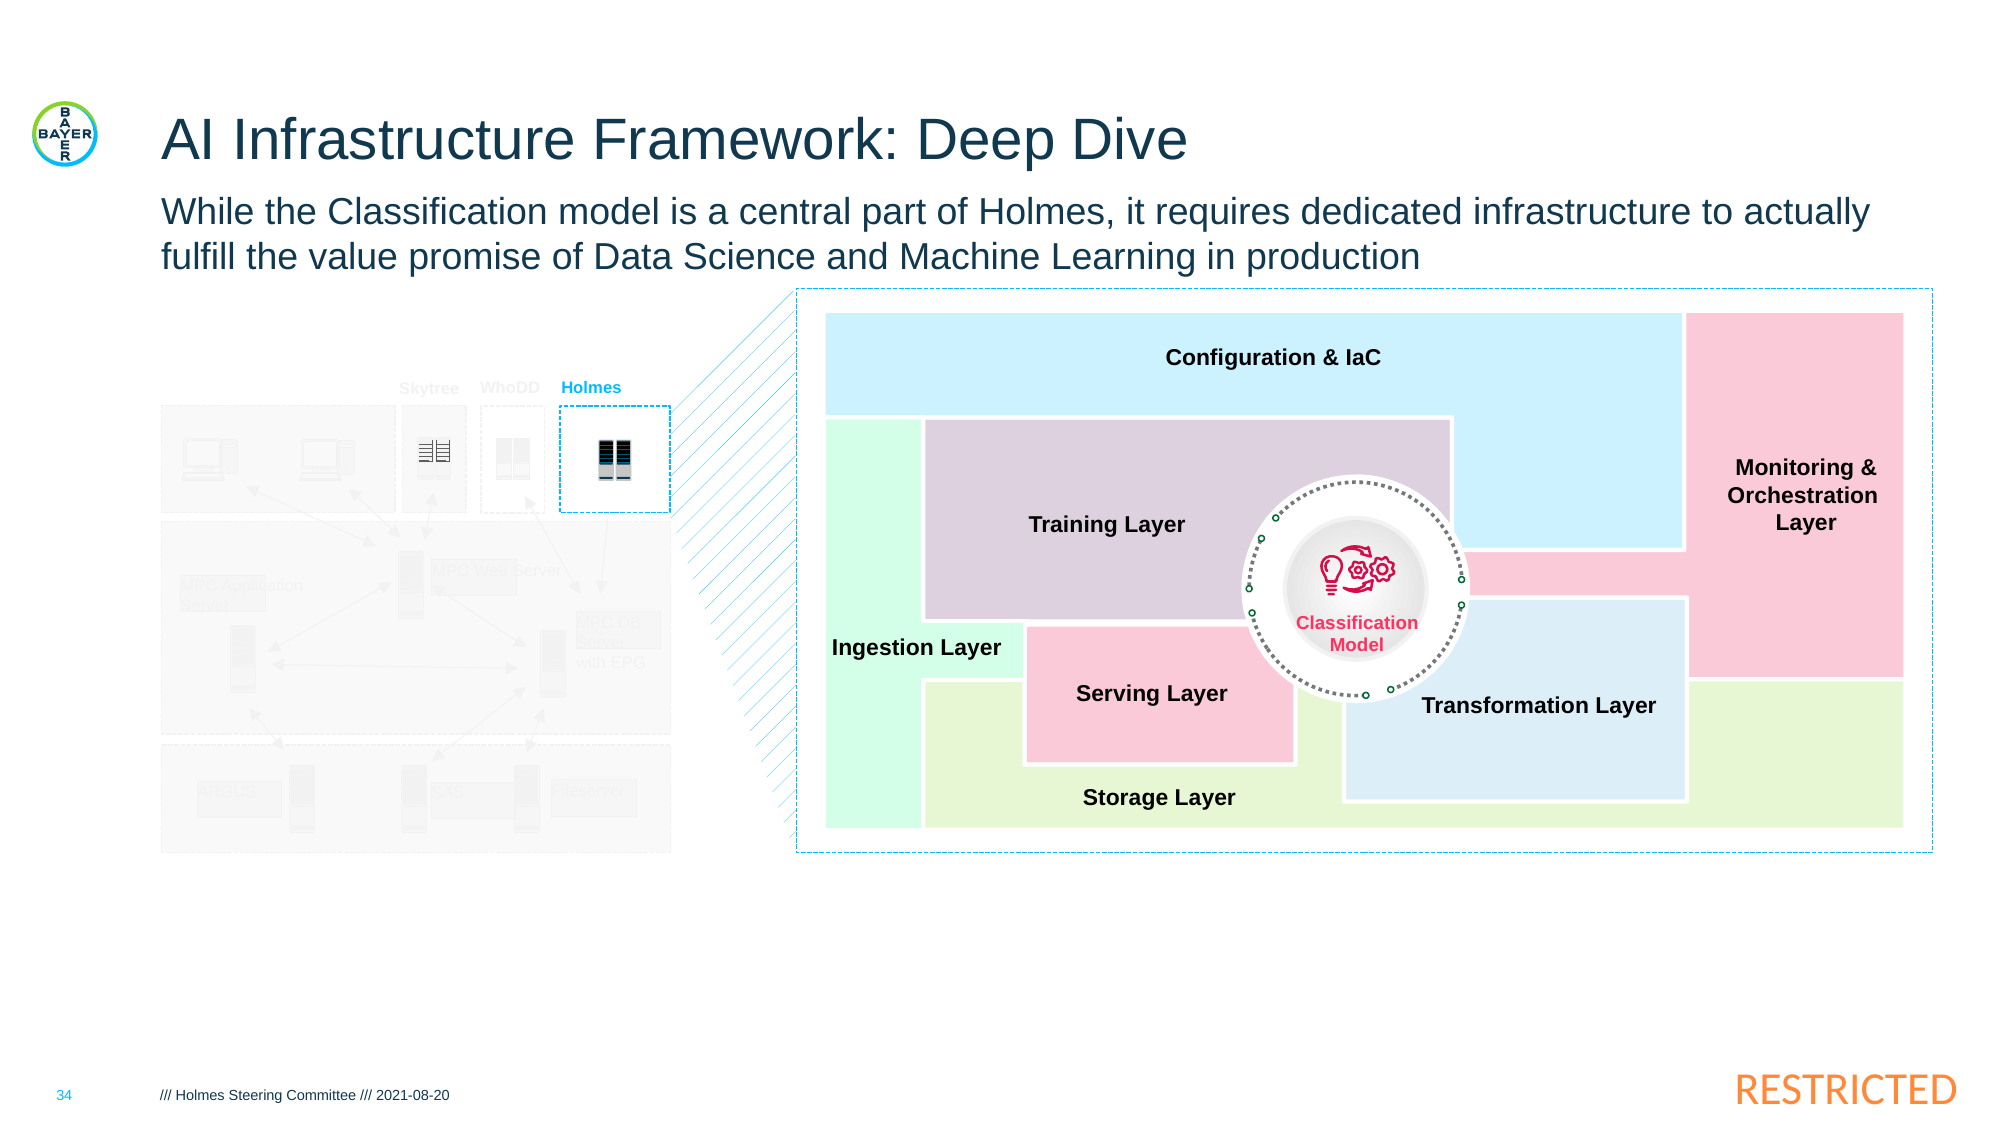

# AI Infrastructure Framework: Deep Dive
While the Classification model is a central part of Holmes, it requires dedicated infrastructure to actually fulfill the value promise of Data Science and Machine Learning in production

Configuration & IaC
WhoDD
Holmes
Skytree

Monitoring & Orchestration
Layer

Training Layer

MPC Web Server
MPC Application
Server

Ingestion Layer

Classification
Model
MPC DB
Server
with EPG

Serving Layer
Transformation Layer

Storage Layer

Fileserver
ARGUS
SAS
34
/// Holmes Steering Committee /// 2021-08-20